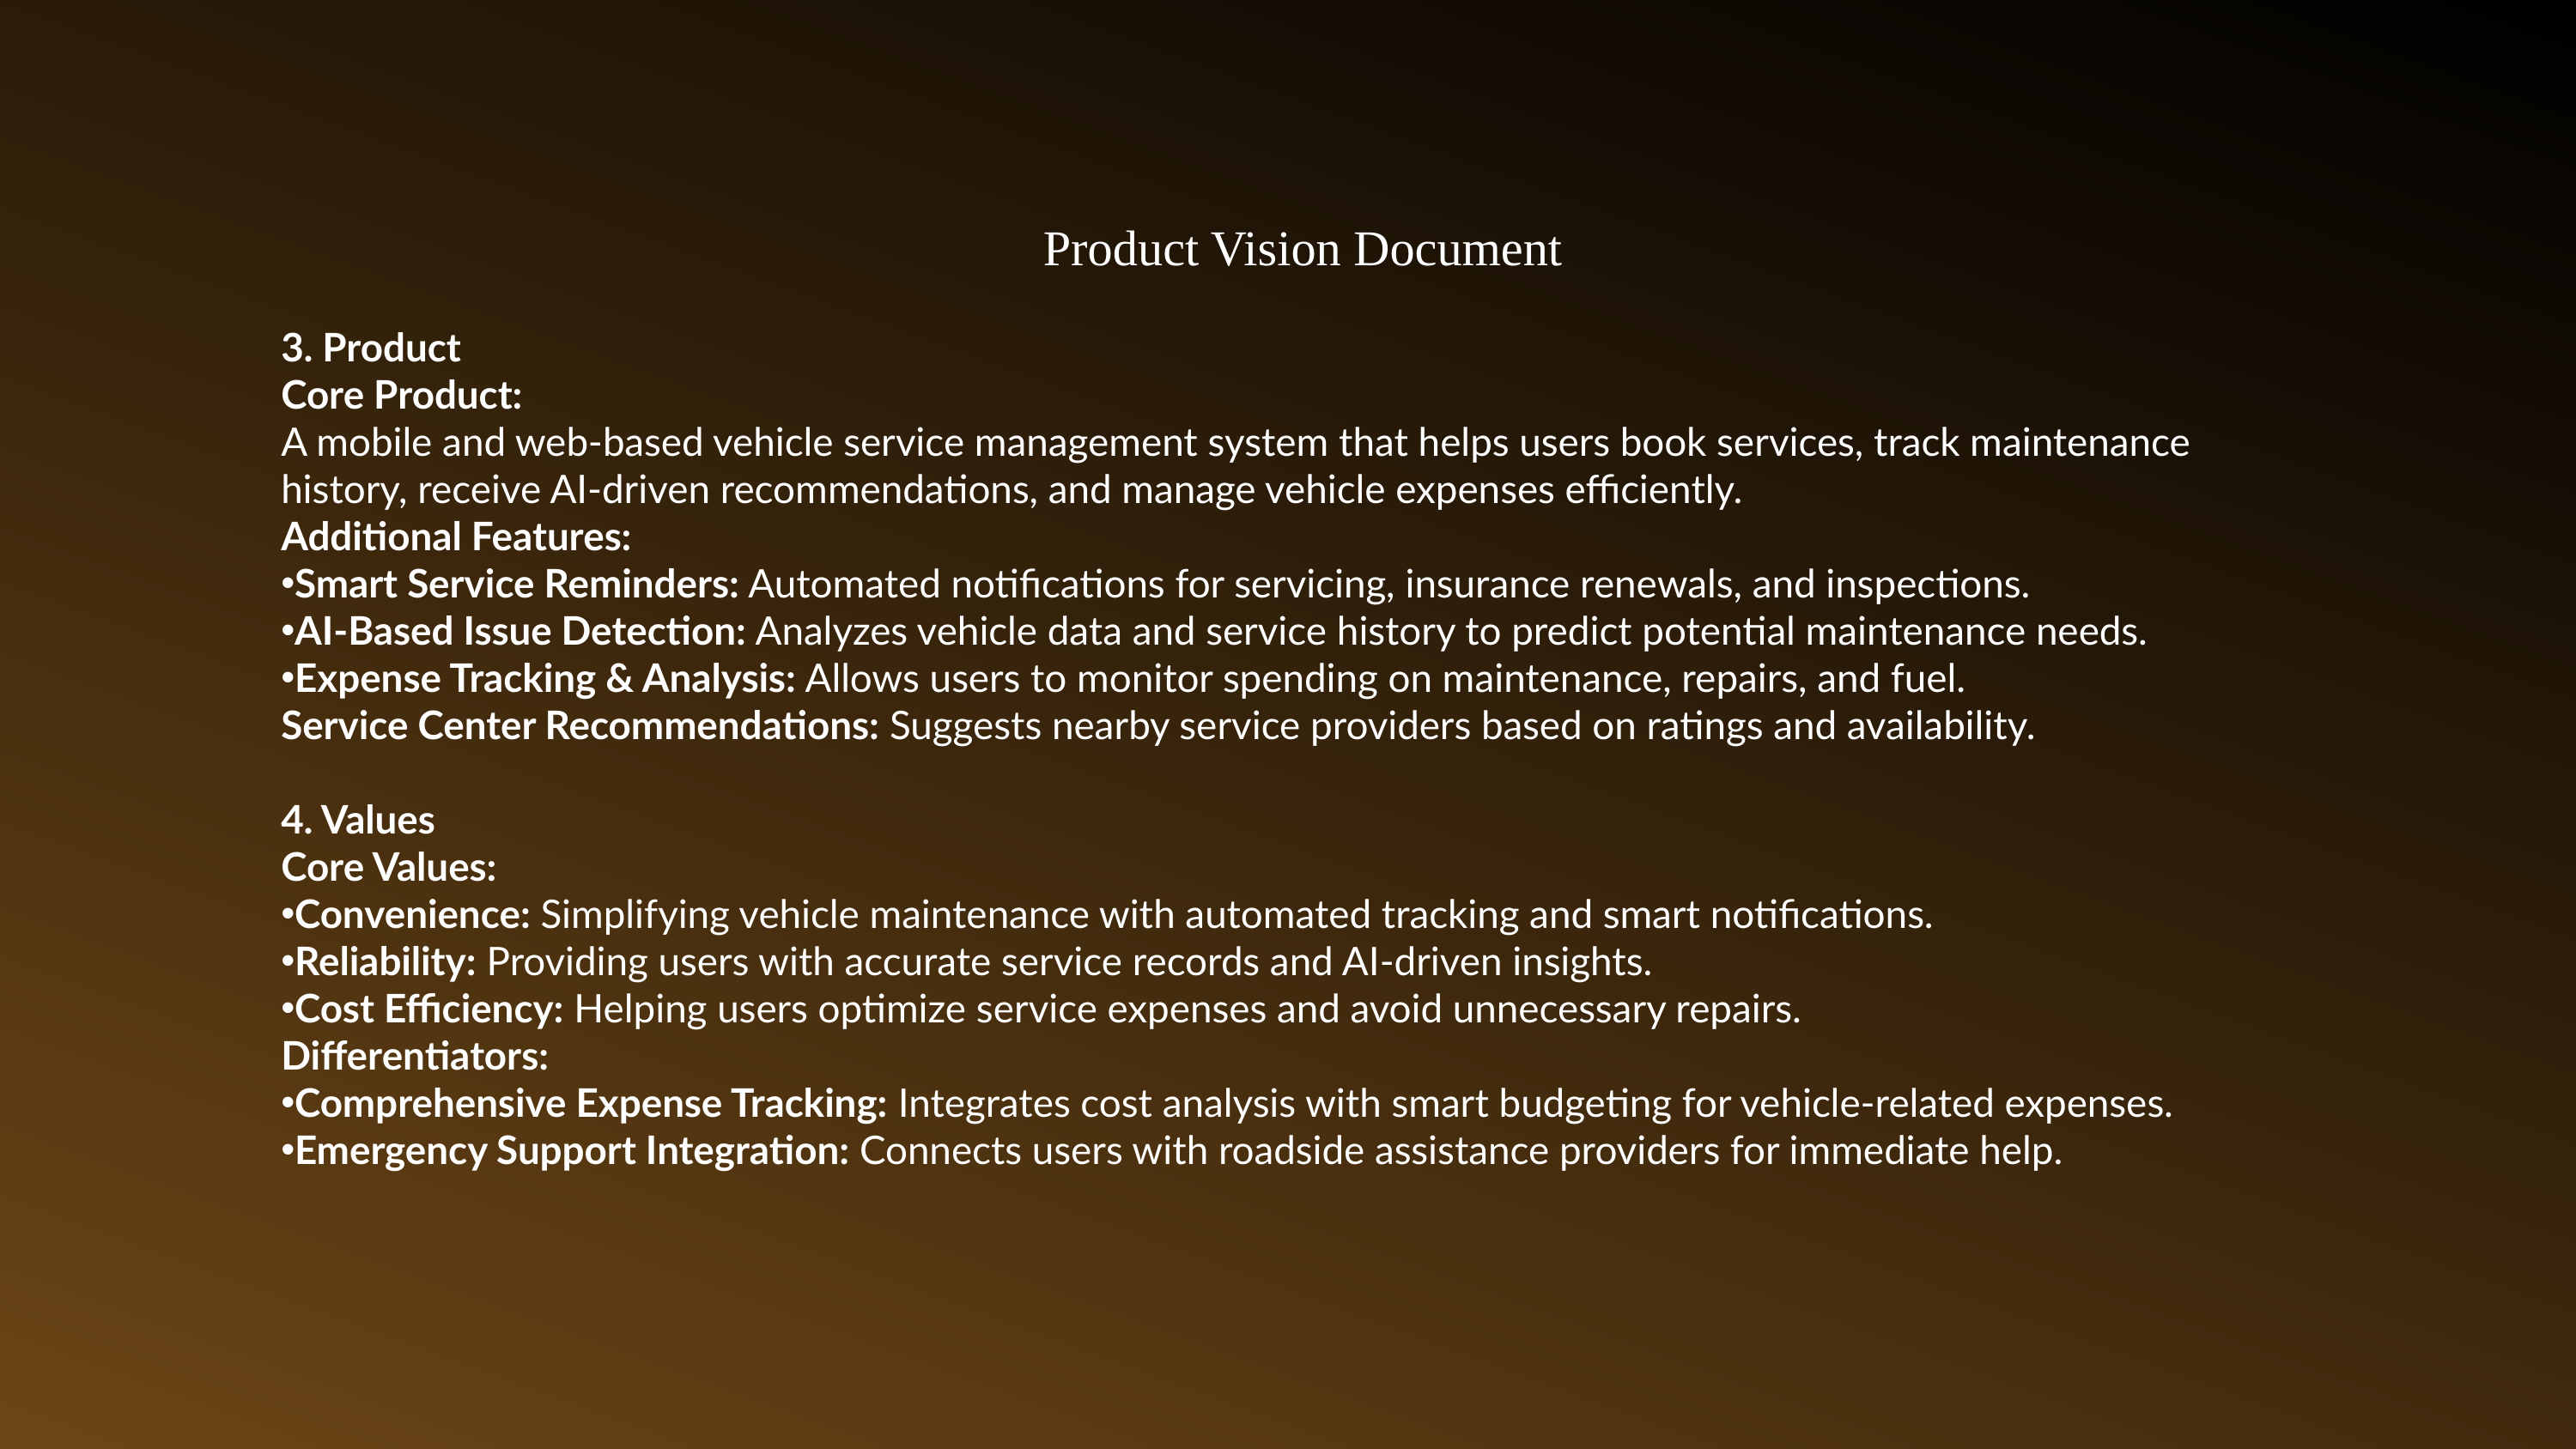

Product Vision Document
3. Product
Core Product:
A mobile and web-based vehicle service management system that helps users book services, track maintenance history, receive AI-driven recommendations, and manage vehicle expenses efficiently.
Additional Features:
Smart Service Reminders: Automated notifications for servicing, insurance renewals, and inspections.
AI-Based Issue Detection: Analyzes vehicle data and service history to predict potential maintenance needs.
Expense Tracking & Analysis: Allows users to monitor spending on maintenance, repairs, and fuel.
Service Center Recommendations: Suggests nearby service providers based on ratings and availability.
4. Values
Core Values:
Convenience: Simplifying vehicle maintenance with automated tracking and smart notifications.
Reliability: Providing users with accurate service records and AI-driven insights.
Cost Efficiency: Helping users optimize service expenses and avoid unnecessary repairs.
Differentiators:
Comprehensive Expense Tracking: Integrates cost analysis with smart budgeting for vehicle-related expenses.
Emergency Support Integration: Connects users with roadside assistance providers for immediate help.